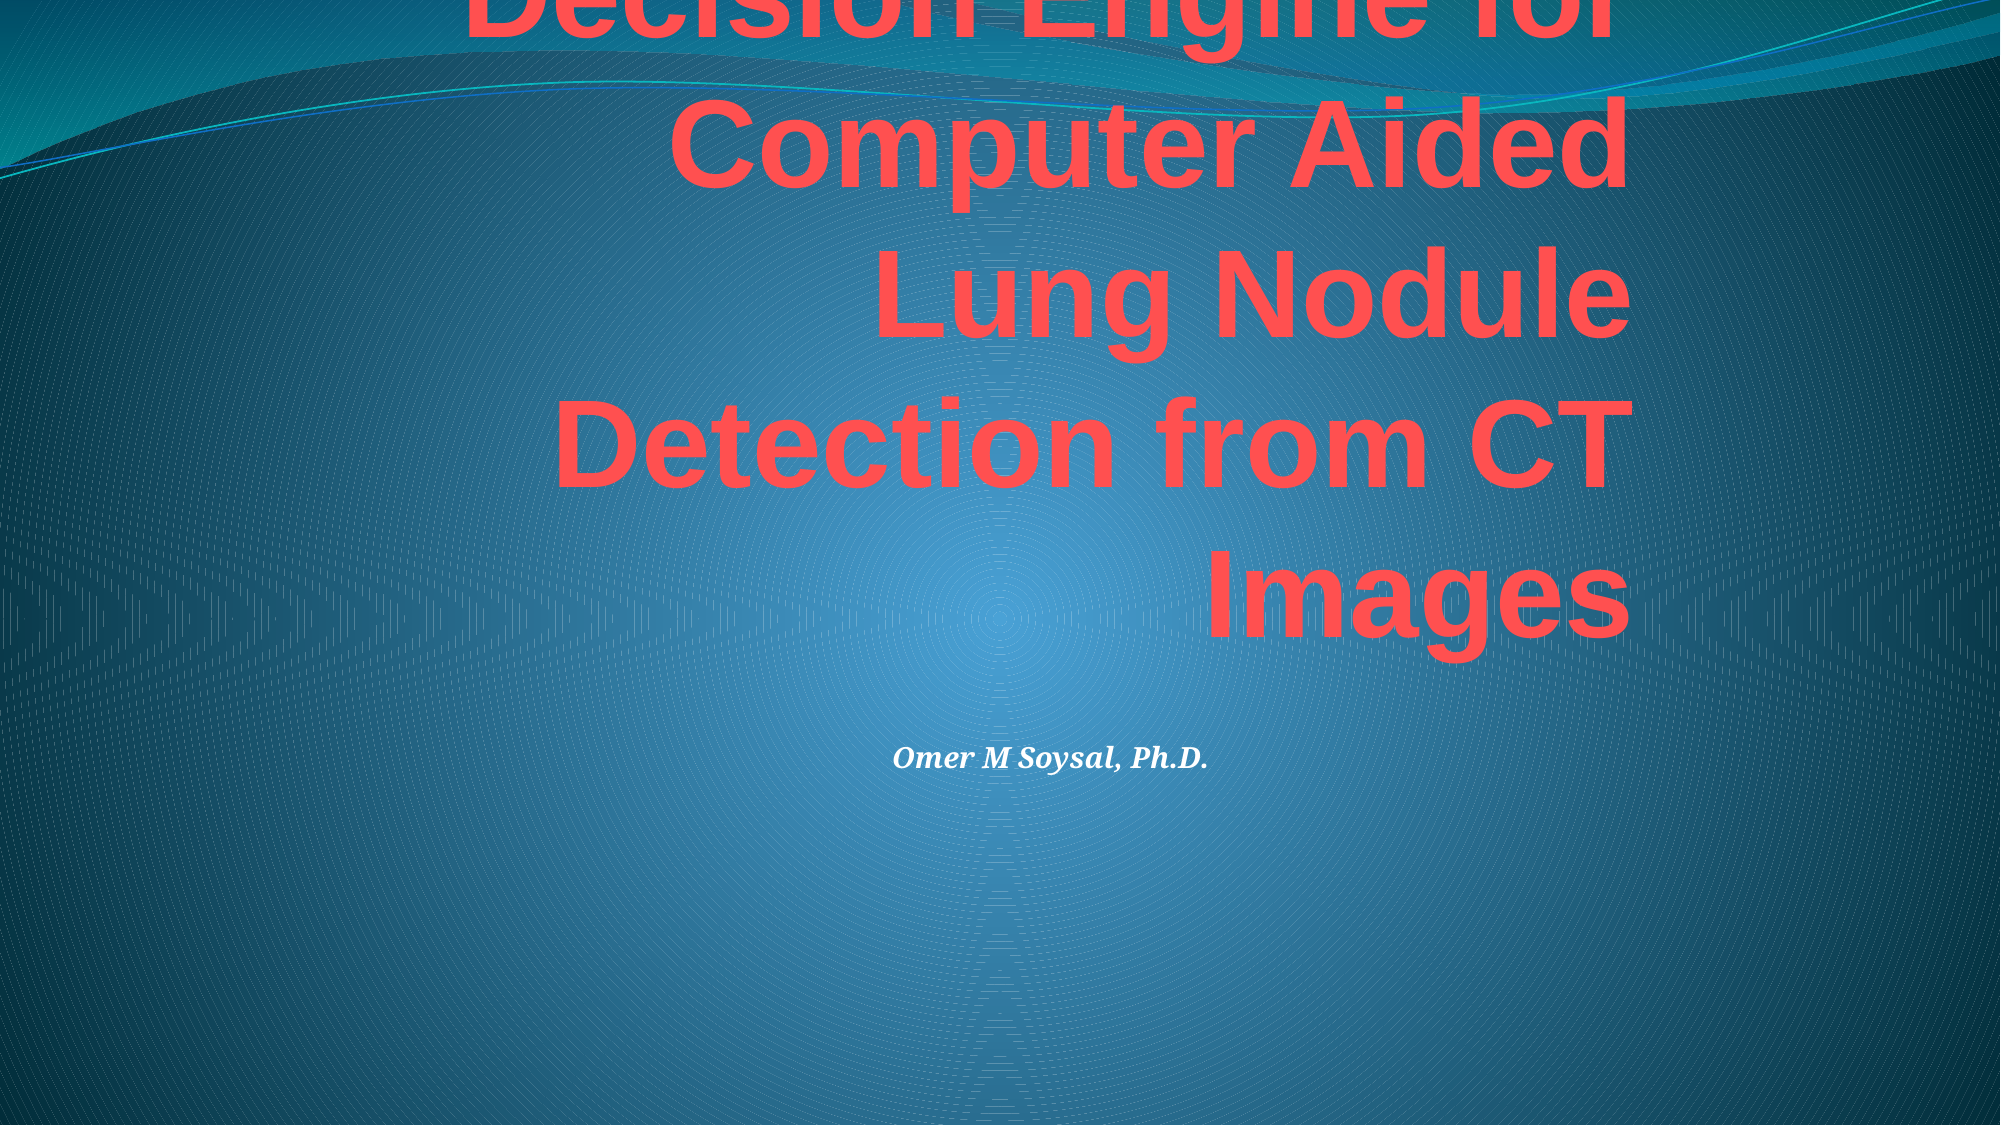

# A Hierarchical Decision Engine for Computer Aided Lung Nodule Detection from CT Images
Omer M Soysal, Ph.D.